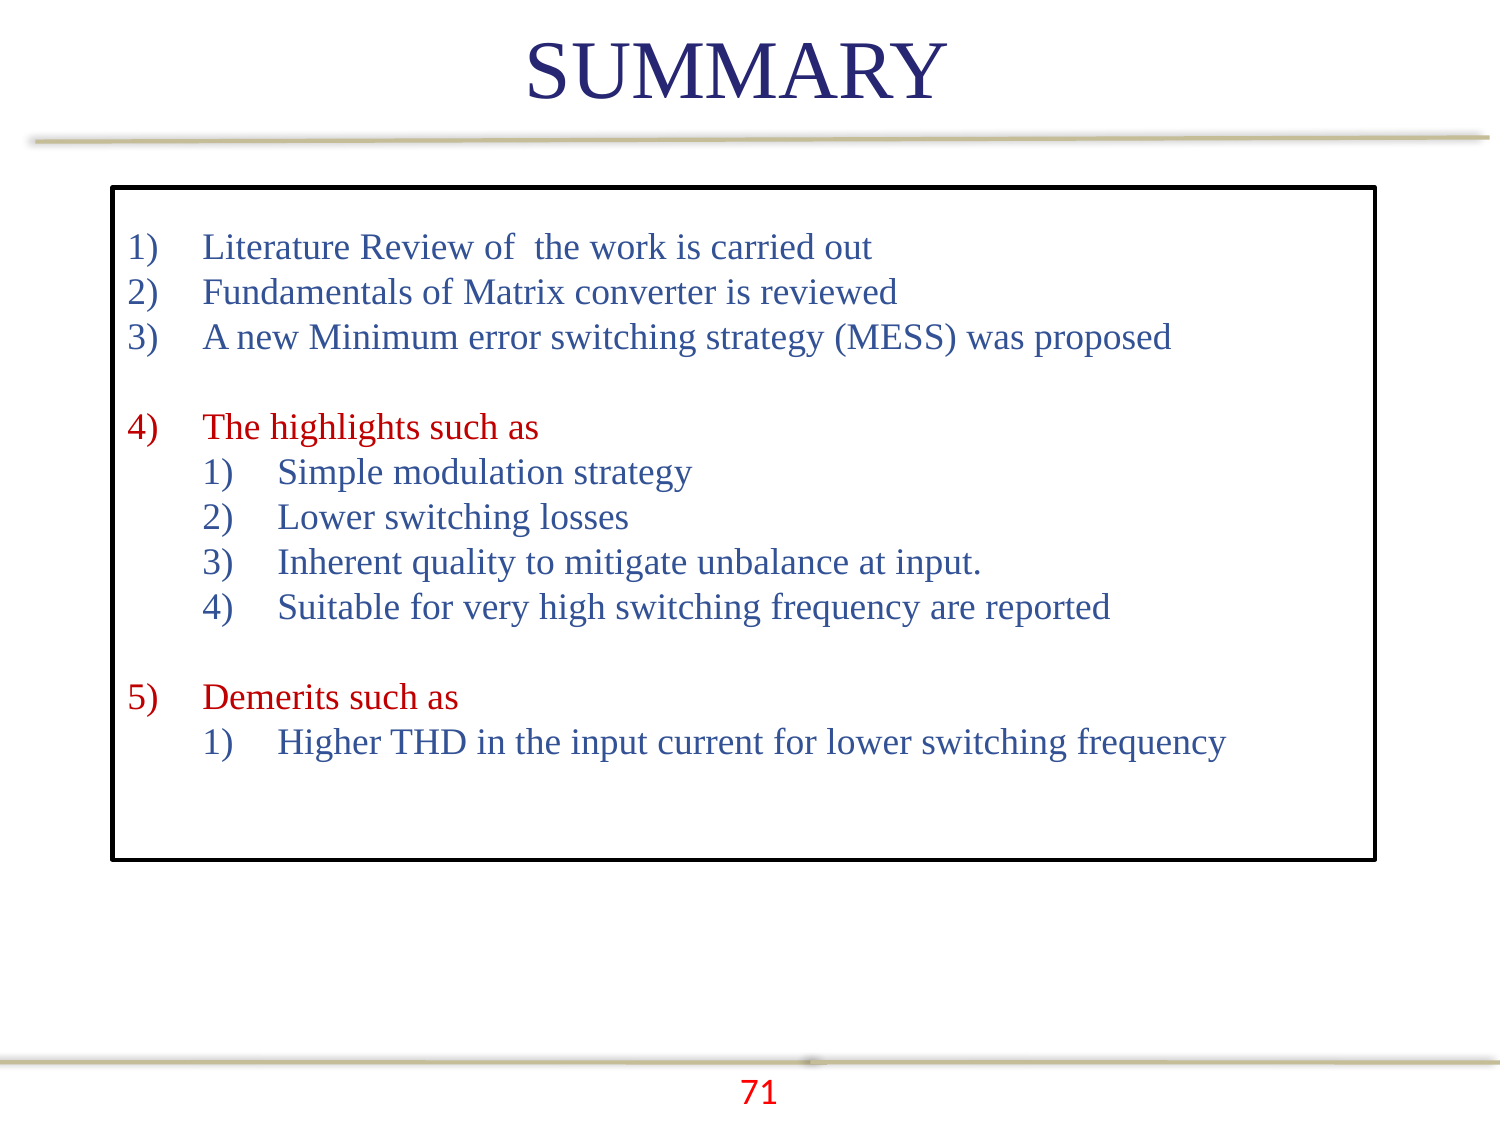

SUMMARY

Literature Review of  the work is carried out
Fundamentals of Matrix converter is reviewed
A new Minimum error switching strategy (MESS) was proposed

The highlights such as
Simple modulation strategy
Lower switching losses
Inherent quality to mitigate unbalance at input.
Suitable for very high switching frequency are reported

Demerits such as
Higher THD in the input current for lower switching frequency

71